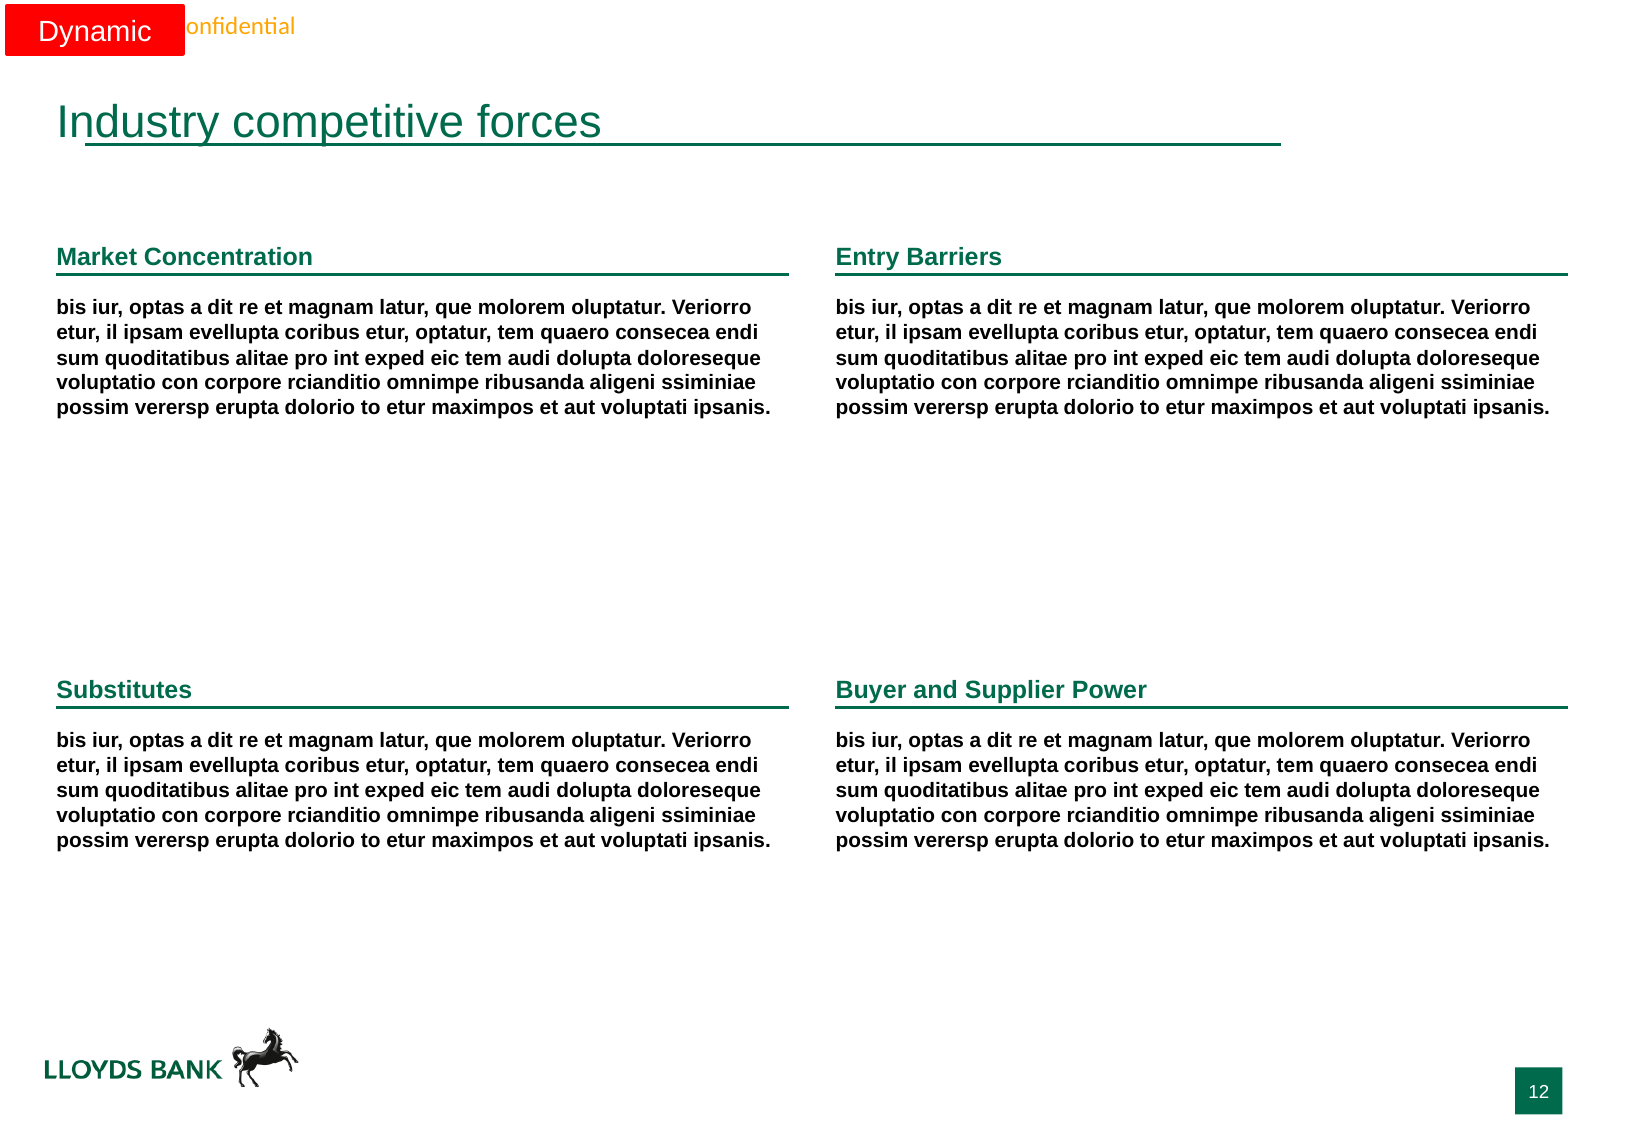

Dynamic
# Industry competitive forces
Market Concentration
Entry Barriers
bis iur, optas a dit re et magnam latur, que molorem oluptatur. Veriorro etur, il ipsam evellupta coribus etur, optatur, tem quaero consecea endi sum quoditatibus alitae pro int exped eic tem audi dolupta doloreseque voluptatio con corpore rcianditio omnimpe ribusanda aligeni ssiminiae possim verersp erupta dolorio to etur maximpos et aut voluptati ipsanis.

bis iur, optas a dit re et magnam latur, que molorem oluptatur. Veriorro etur, il ipsam evellupta coribus etur, optatur, tem quaero consecea endi sum quoditatibus alitae pro int exped eic tem audi dolupta doloreseque voluptatio con corpore rcianditio omnimpe ribusanda aligeni ssiminiae possim verersp erupta dolorio to etur maximpos et aut voluptati ipsanis.

Substitutes
Buyer and Supplier Power
bis iur, optas a dit re et magnam latur, que molorem oluptatur. Veriorro etur, il ipsam evellupta coribus etur, optatur, tem quaero consecea endi sum quoditatibus alitae pro int exped eic tem audi dolupta doloreseque voluptatio con corpore rcianditio omnimpe ribusanda aligeni ssiminiae possim verersp erupta dolorio to etur maximpos et aut voluptati ipsanis.

bis iur, optas a dit re et magnam latur, que molorem oluptatur. Veriorro etur, il ipsam evellupta coribus etur, optatur, tem quaero consecea endi sum quoditatibus alitae pro int exped eic tem audi dolupta doloreseque voluptatio con corpore rcianditio omnimpe ribusanda aligeni ssiminiae possim verersp erupta dolorio to etur maximpos et aut voluptati ipsanis.